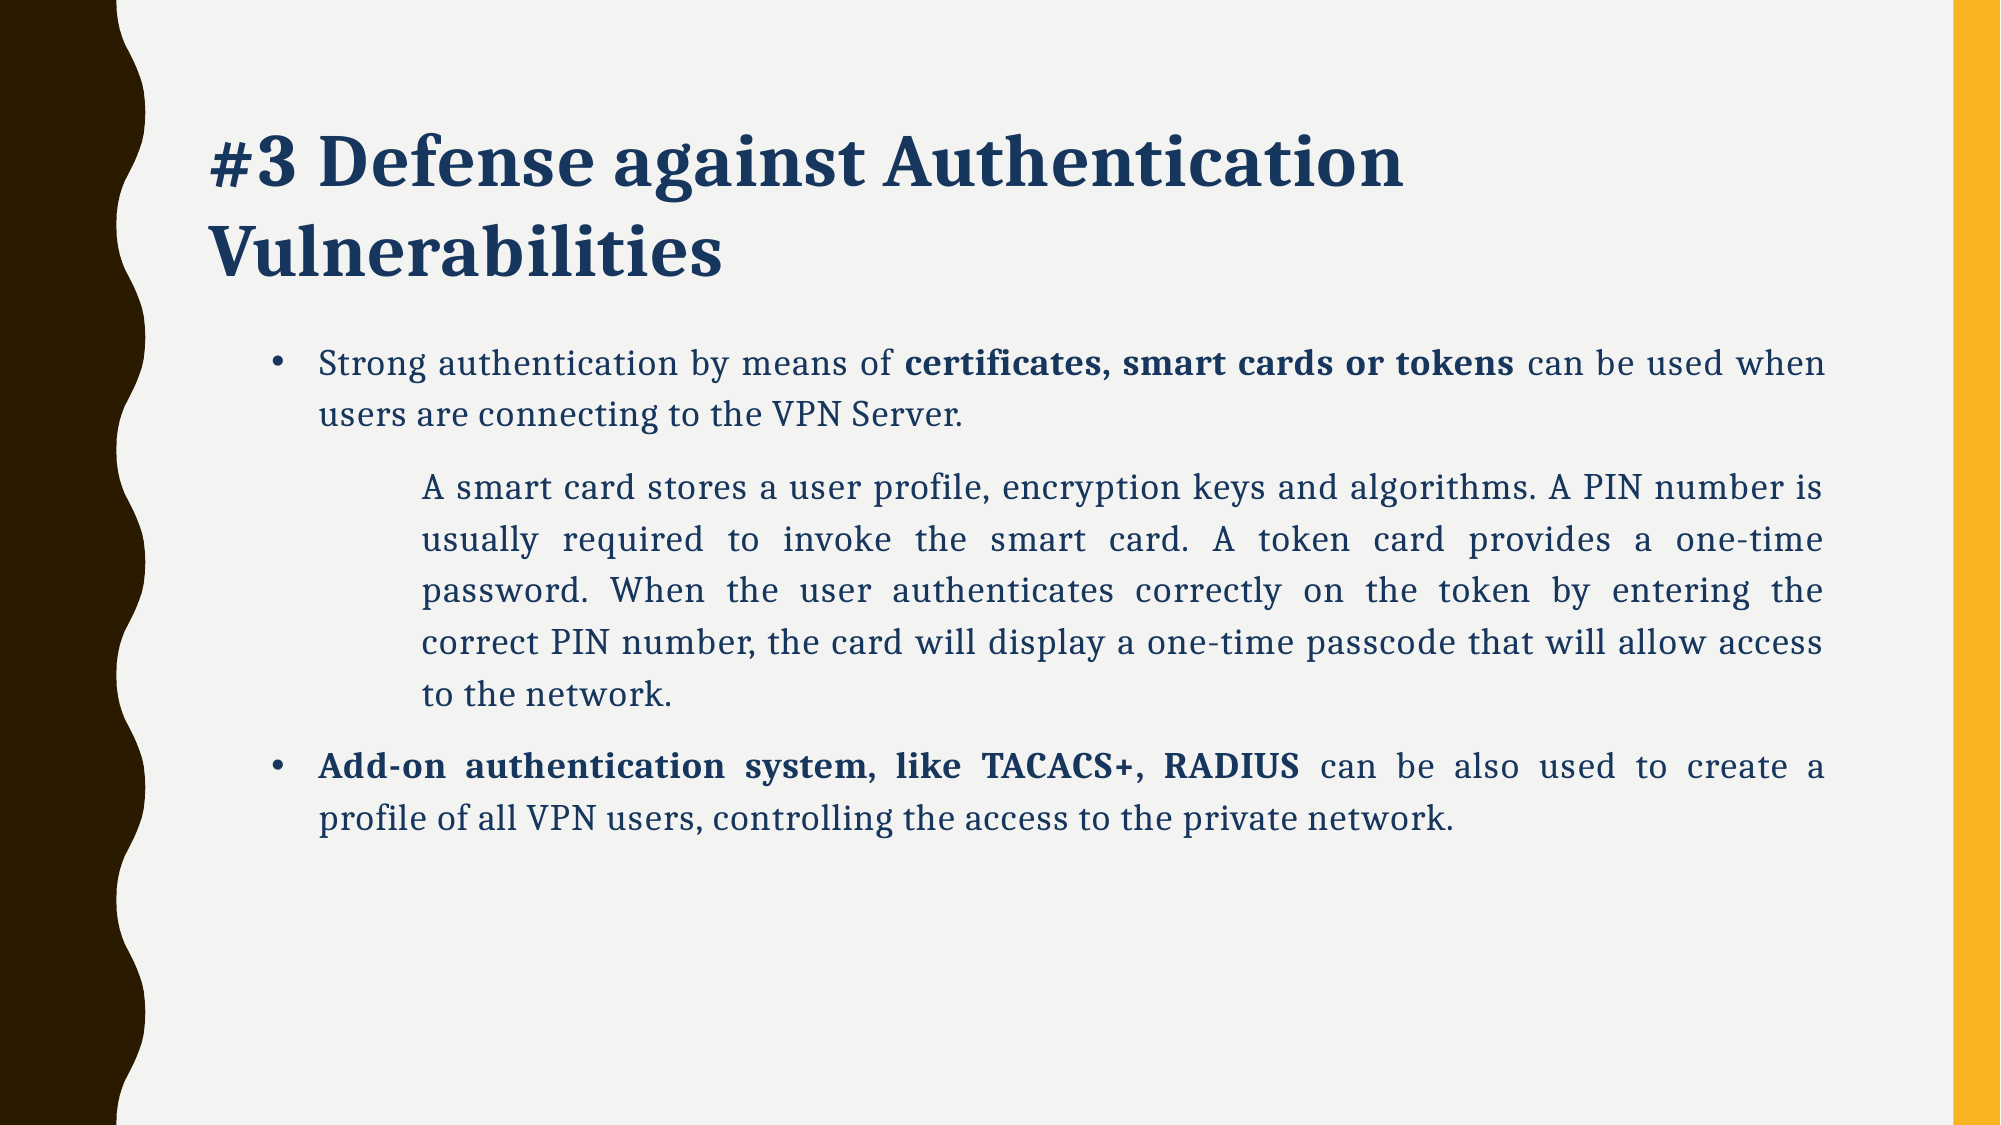

#3 Defense against Authentication Vulnerabilities

Strong authentication by means of certificates, smart cards or tokens can be used when users are connecting to the VPN Server.
A smart card stores a user profile, encryption keys and algorithms. A PIN number is usually required to invoke the smart card. A token card provides a one-time password. When the user authenticates correctly on the token by entering the correct PIN number, the card will display a one-time passcode that will allow access to the network.
Add-on authentication system, like TACACS+, RADIUS can be also used to create a profile of all VPN users, controlling the access to the private network.